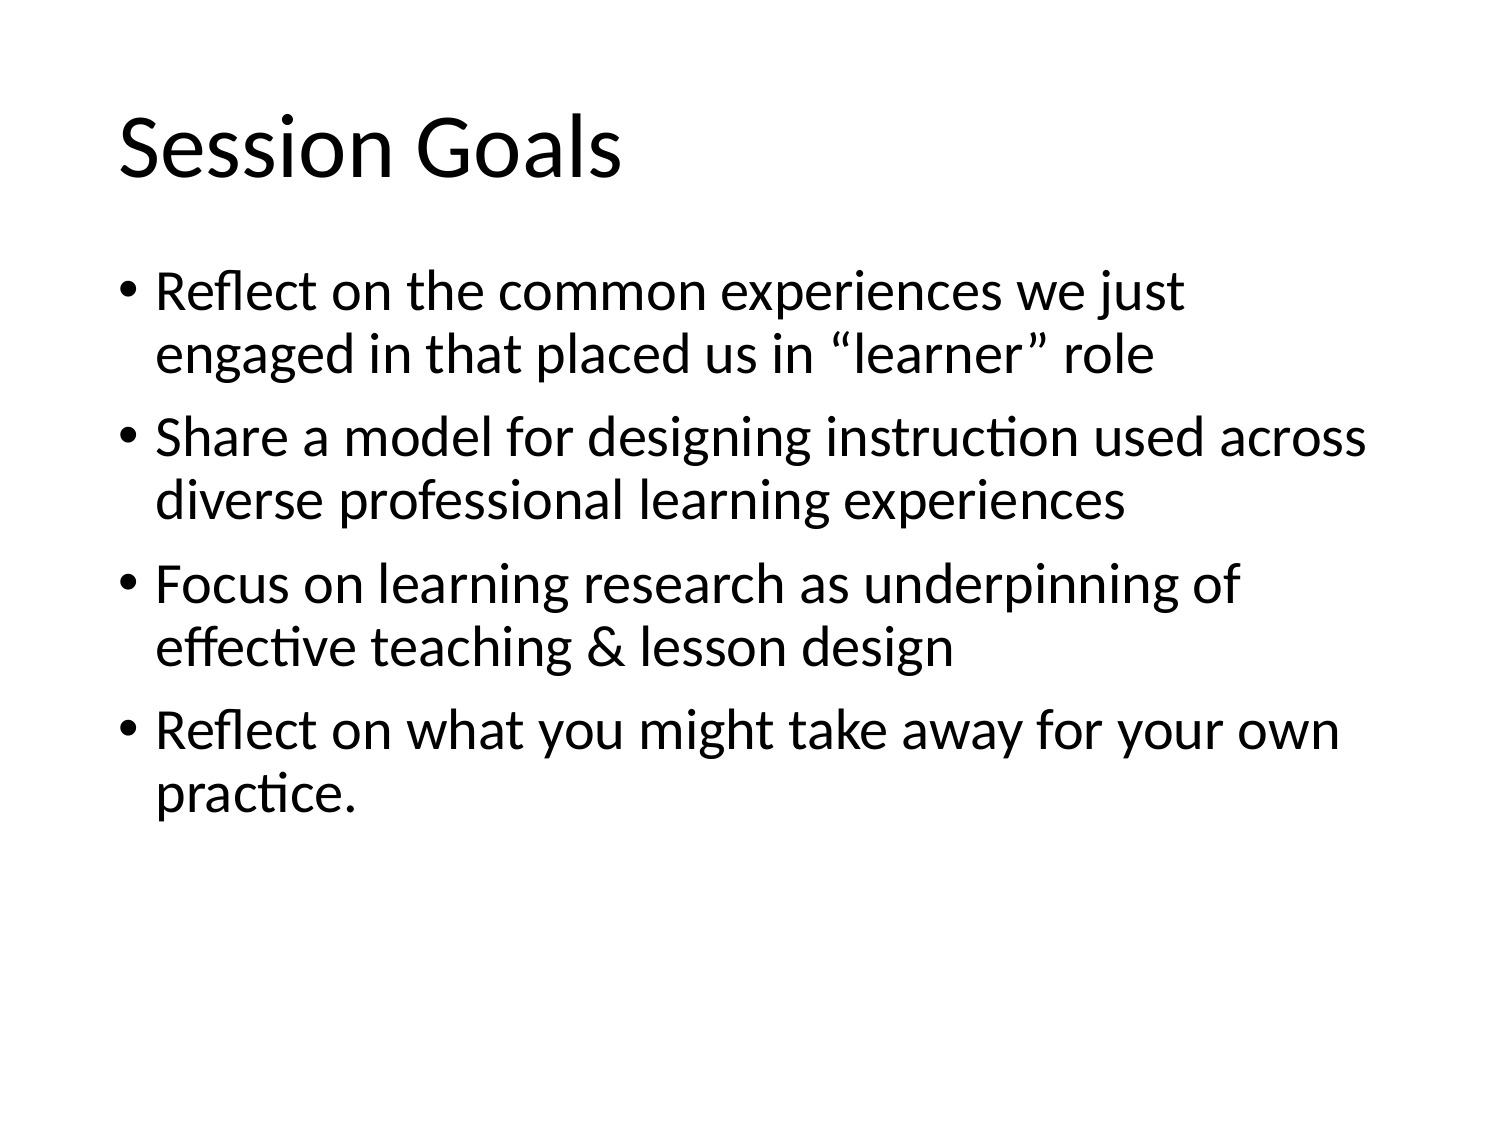

# Session Goals
Reflect on the common experiences we just engaged in that placed us in “learner” role
Share a model for designing instruction used across diverse professional learning experiences
Focus on learning research as underpinning of effective teaching & lesson design
Reflect on what you might take away for your own practice.